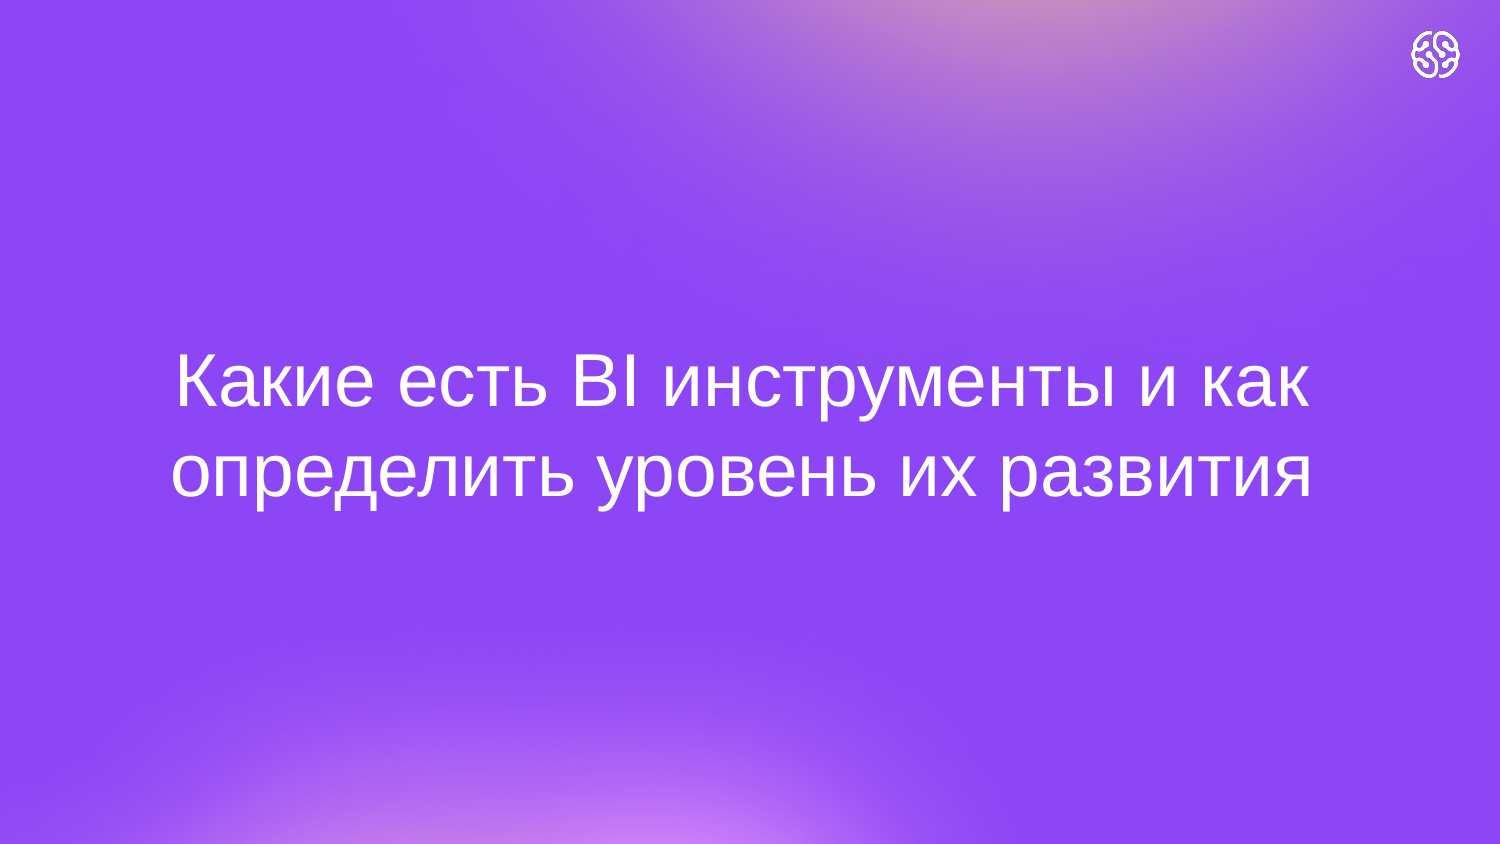

# Какие есть BI инструменты и как определить уровень их развития